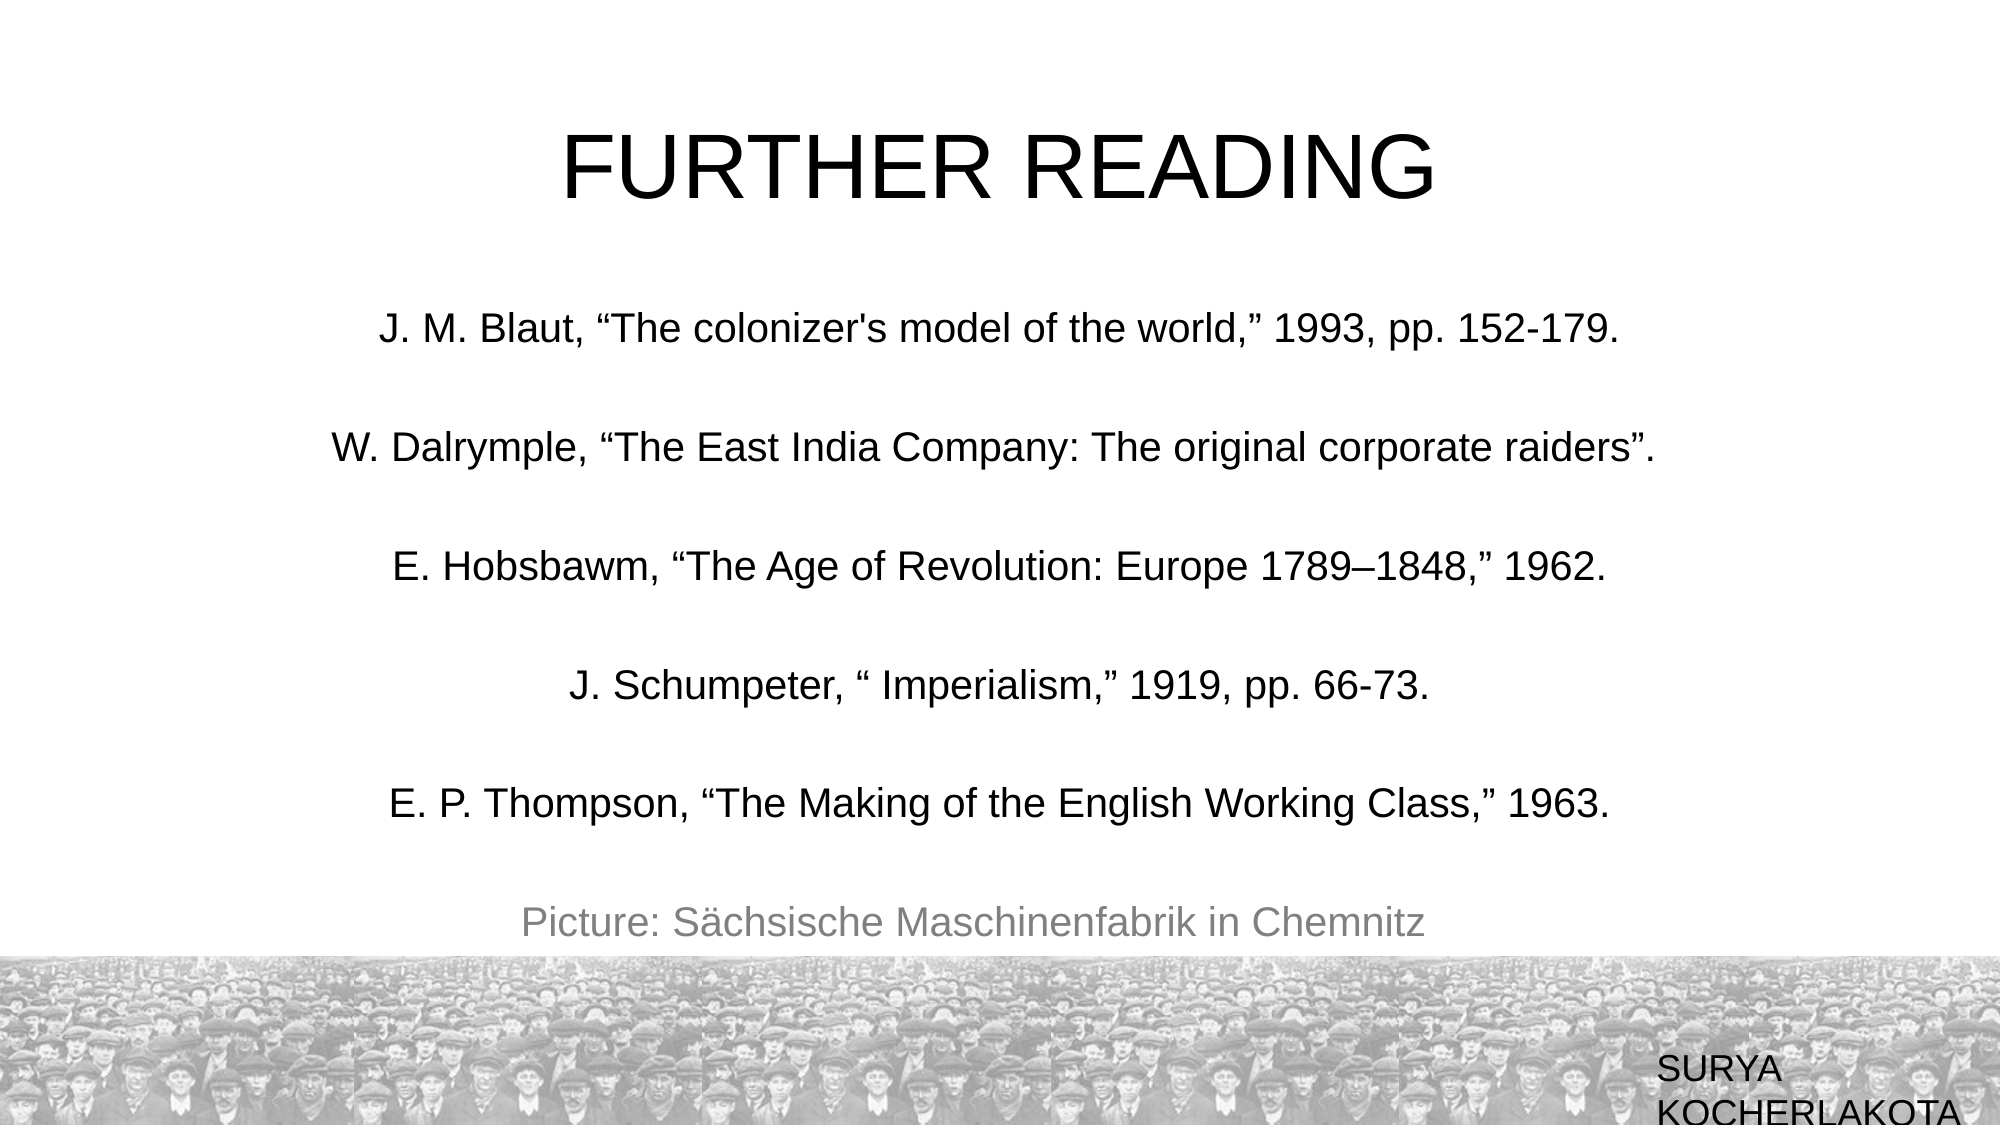

# FURTHER READING
J. M. Blaut, “The colonizer's model of the world,” 1993, pp. 152-179.

W. Dalrymple, “The East India Company: The original corporate raiders”.

E. Hobsbawm, “The Age of Revolution: Europe 1789–1848,” 1962.

J. Schumpeter, “ Imperialism,” 1919, pp. 66-73.

E. P. Thompson, “The Making of the English Working Class,” 1963.

Picture: Sächsische Maschinenfabrik in Chemnitz

SURYA KOCHERLAKOTA